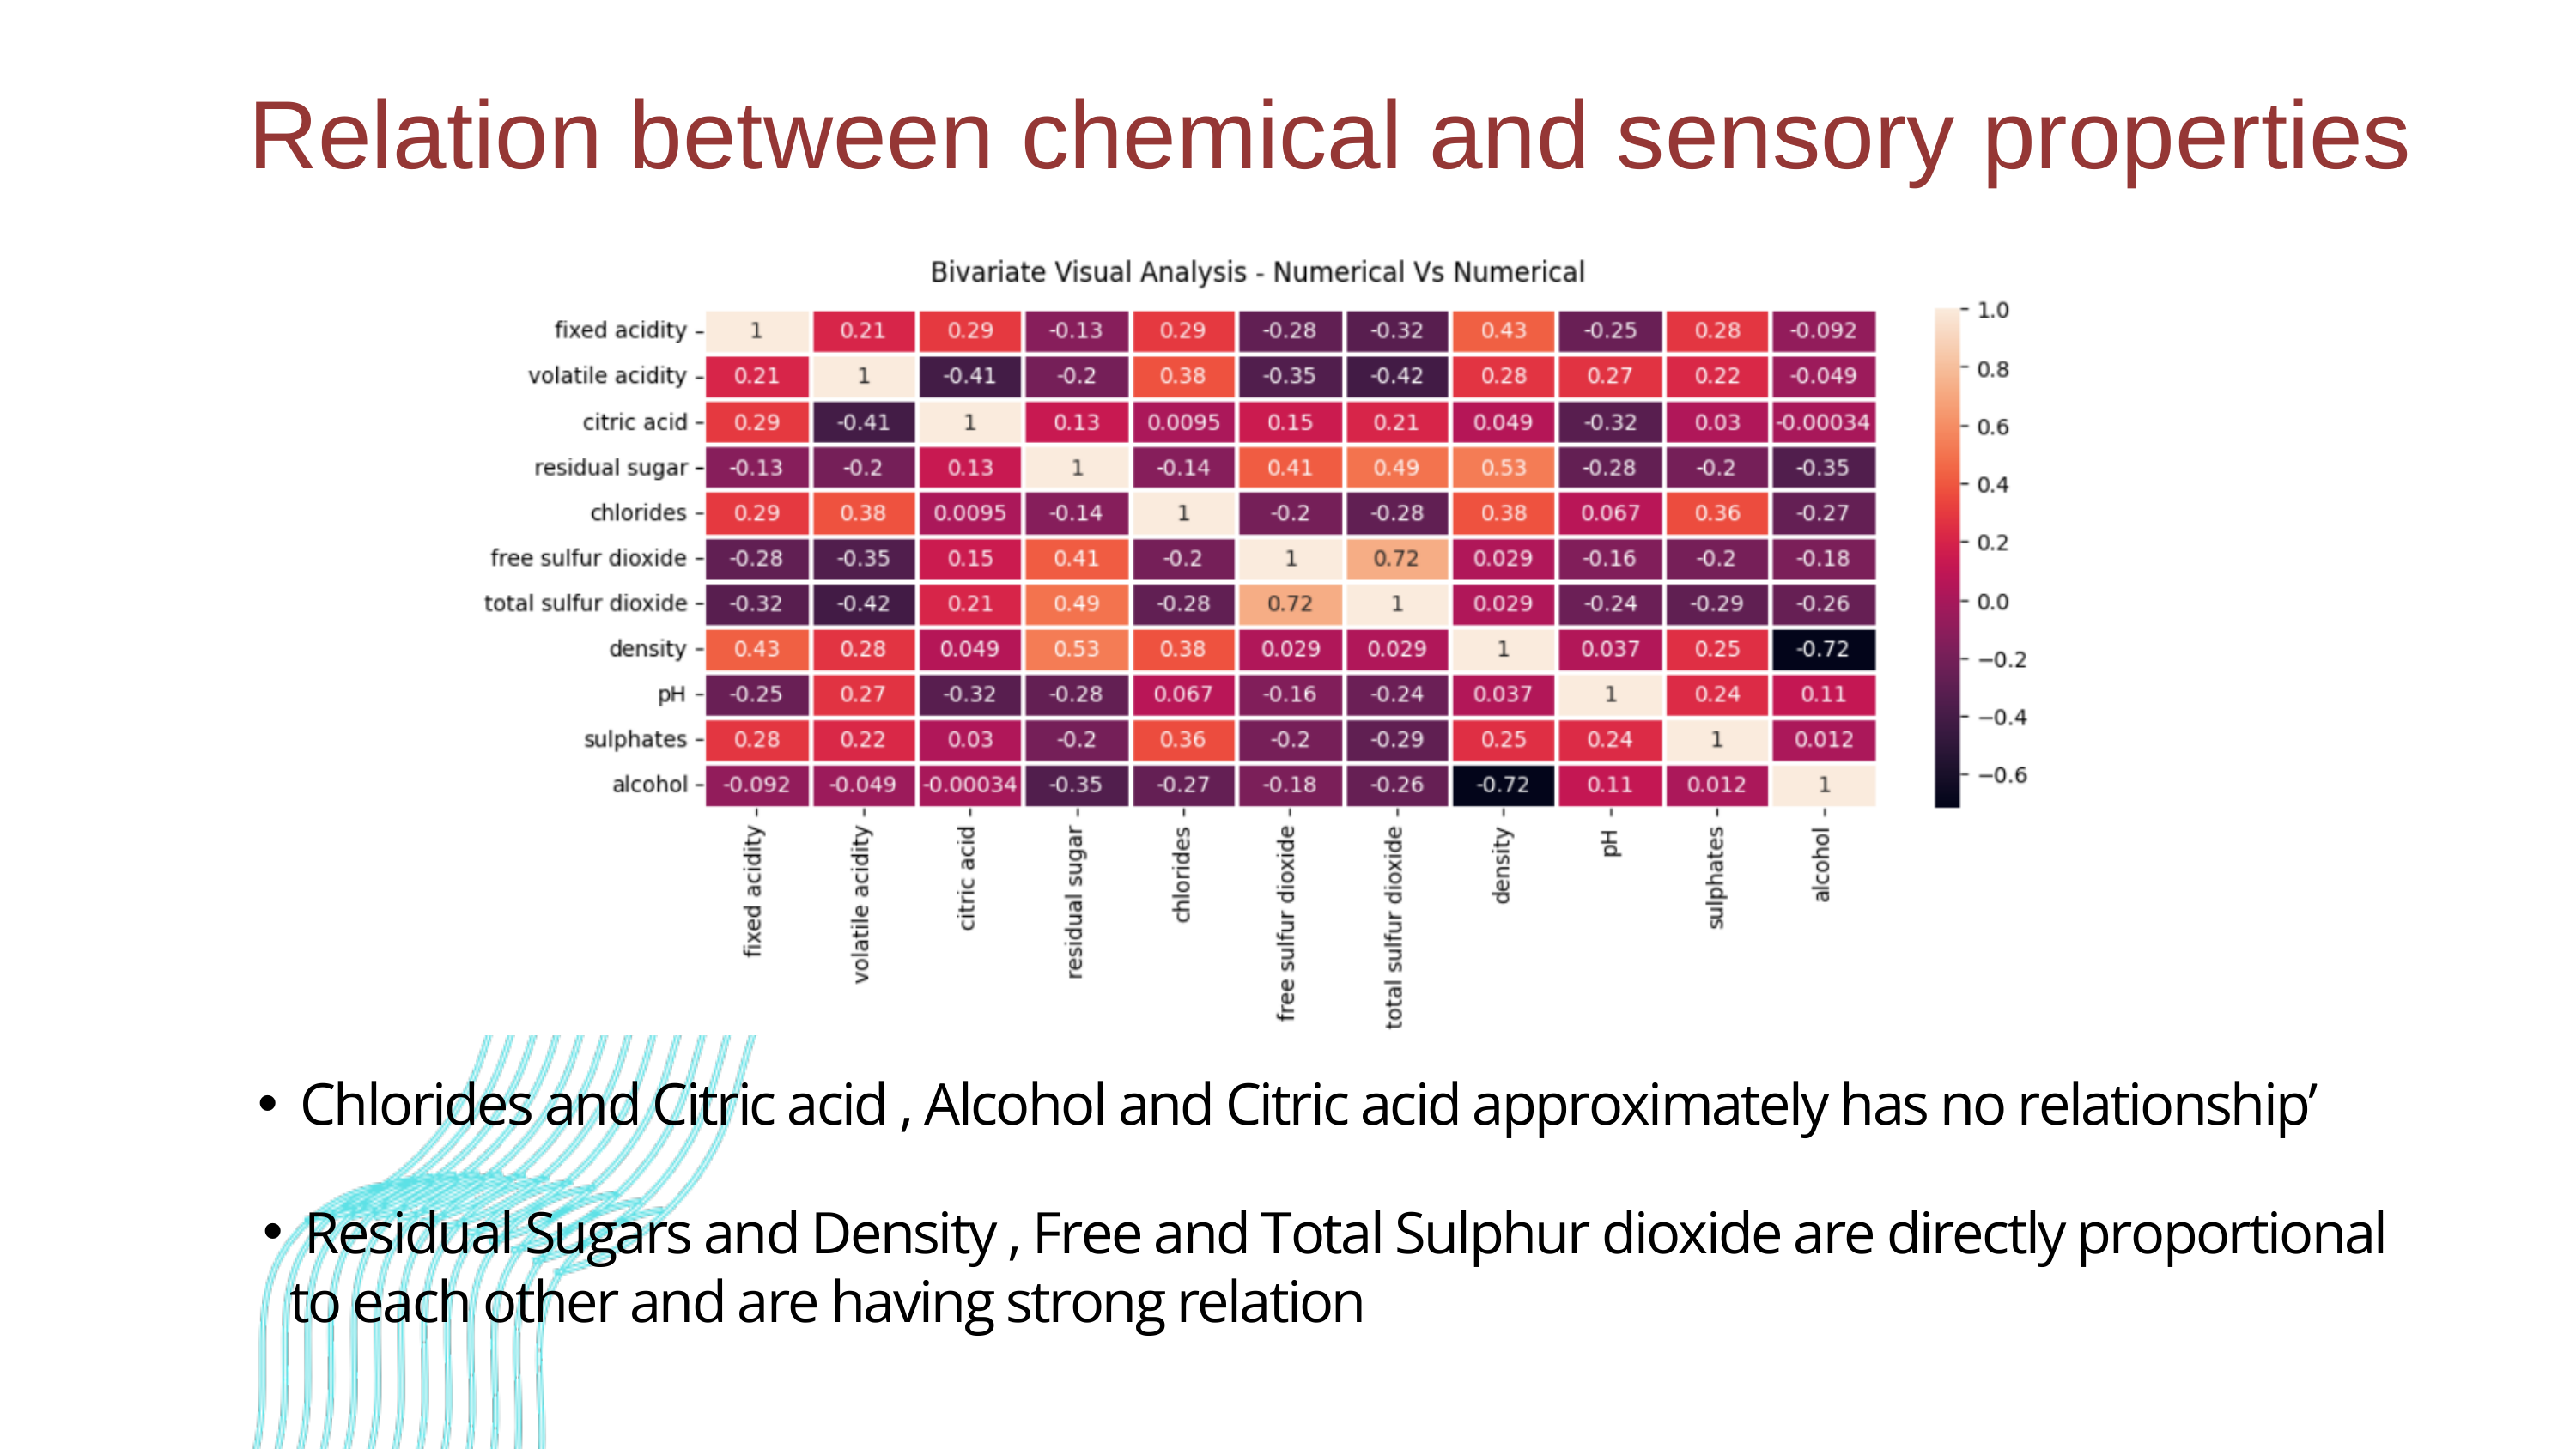

Relation between chemical and sensory properties

 Chlorides and Citric acid , Alcohol and Citric acid approximately has no relationship’
 Residual Sugars and Density , Free and Total Sulphur dioxide are directly proportional to each other and are having strong relation